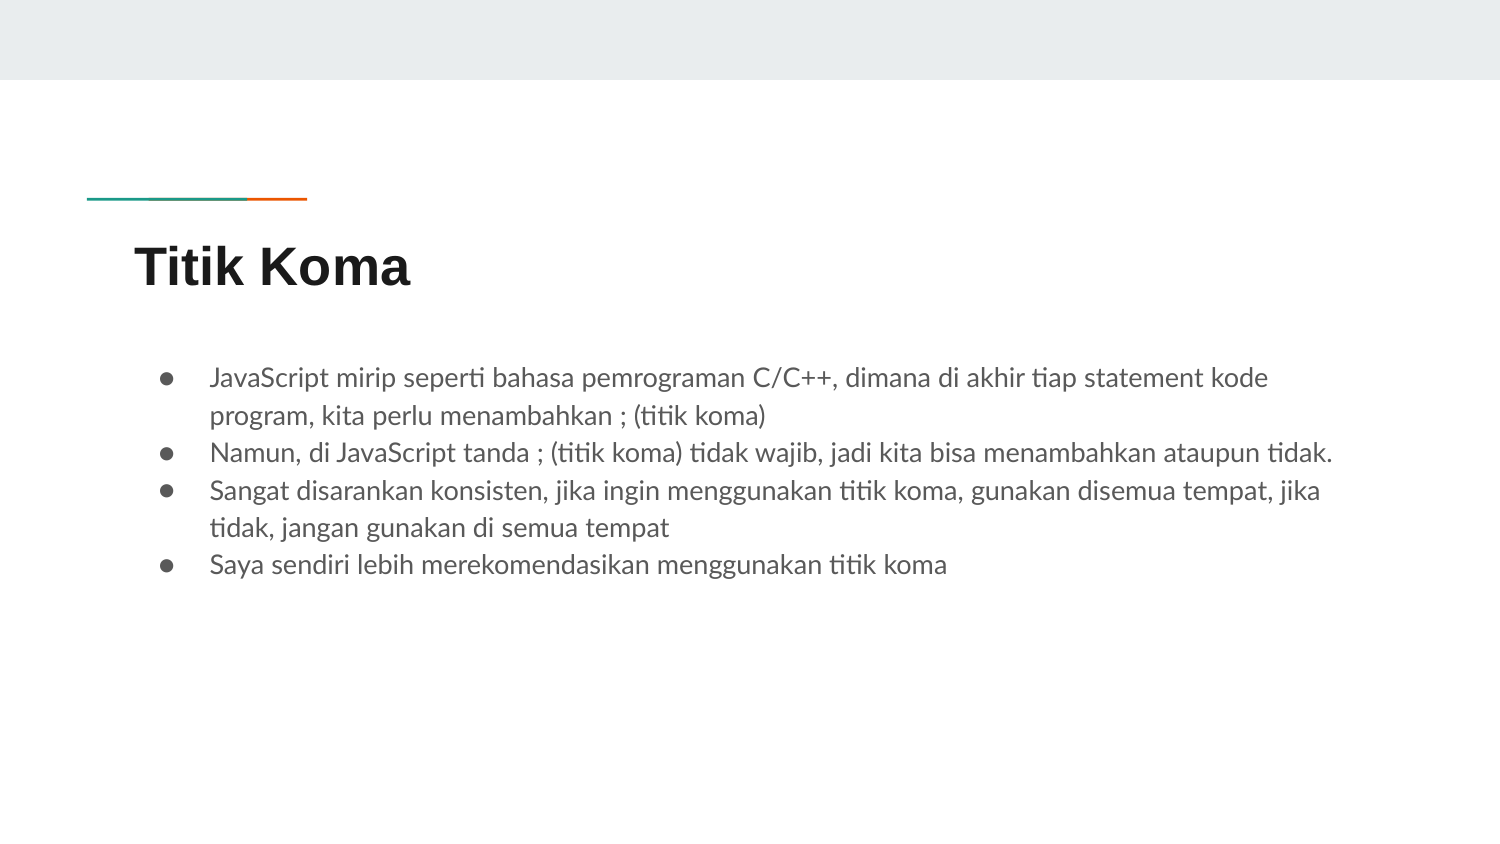

# Titik Koma
JavaScript mirip seperti bahasa pemrograman C/C++, dimana di akhir tiap statement kode program, kita perlu menambahkan ; (titik koma)
Namun, di JavaScript tanda ; (titik koma) tidak wajib, jadi kita bisa menambahkan ataupun tidak.
Sangat disarankan konsisten, jika ingin menggunakan titik koma, gunakan disemua tempat, jika tidak, jangan gunakan di semua tempat
Saya sendiri lebih merekomendasikan menggunakan titik koma